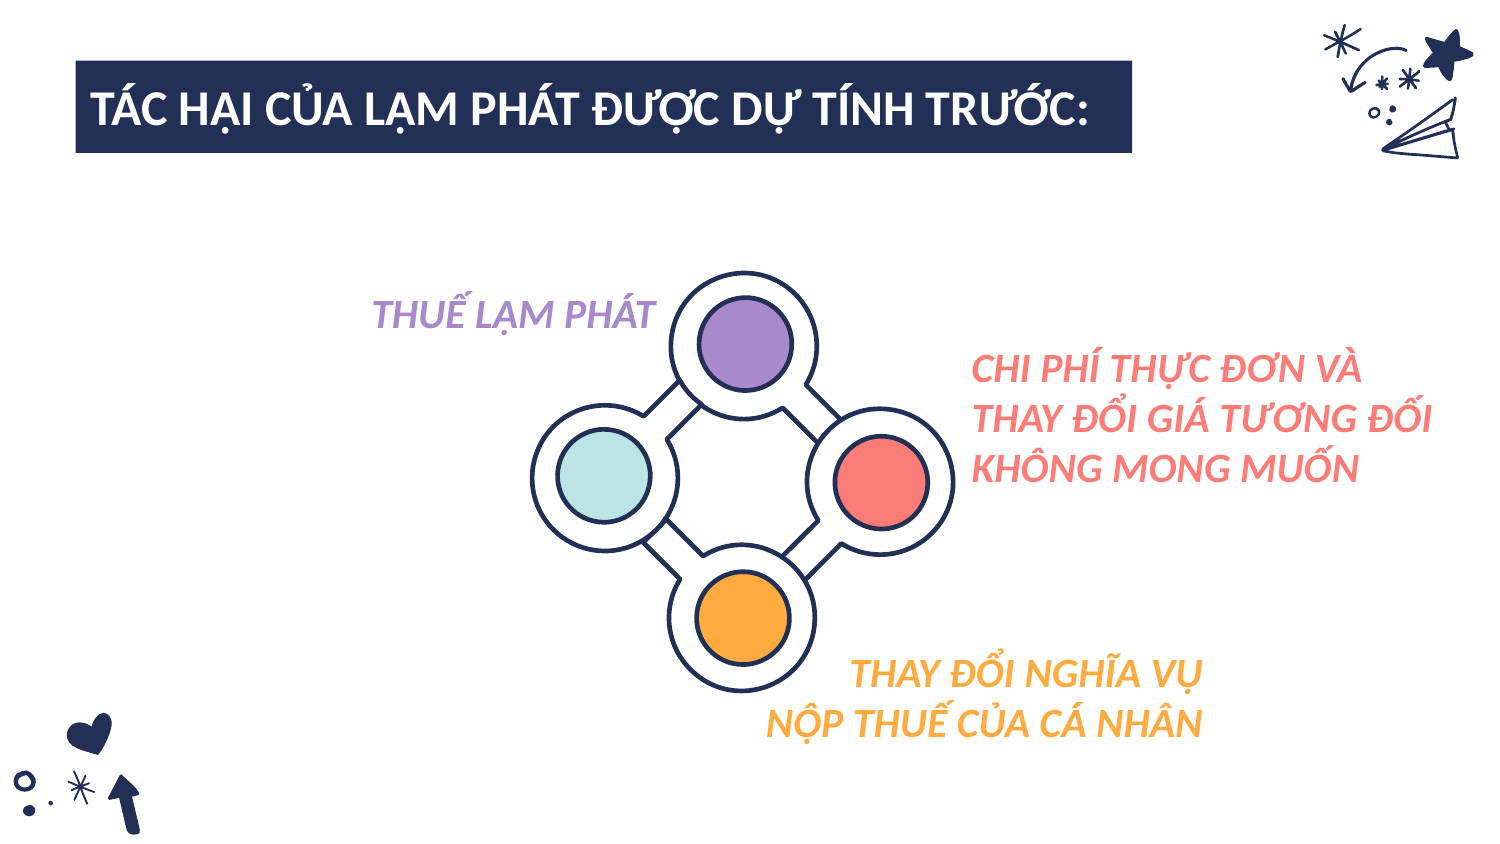

TÁC HẠI CỦA LẠM PHÁT ĐƯỢC DỰ TÍNH TRƯỚC:

THUẾ LẠM PHÁT

CHI PHÍ THỰC ĐƠN VÀ
THAY ĐỔI GIÁ TƯƠNG ĐỐI
KHÔNG MONG MUỐN

THAY ĐỔI NGHĨA VỤ
 NỘP THUẾ CỦA CÁ NHÂN